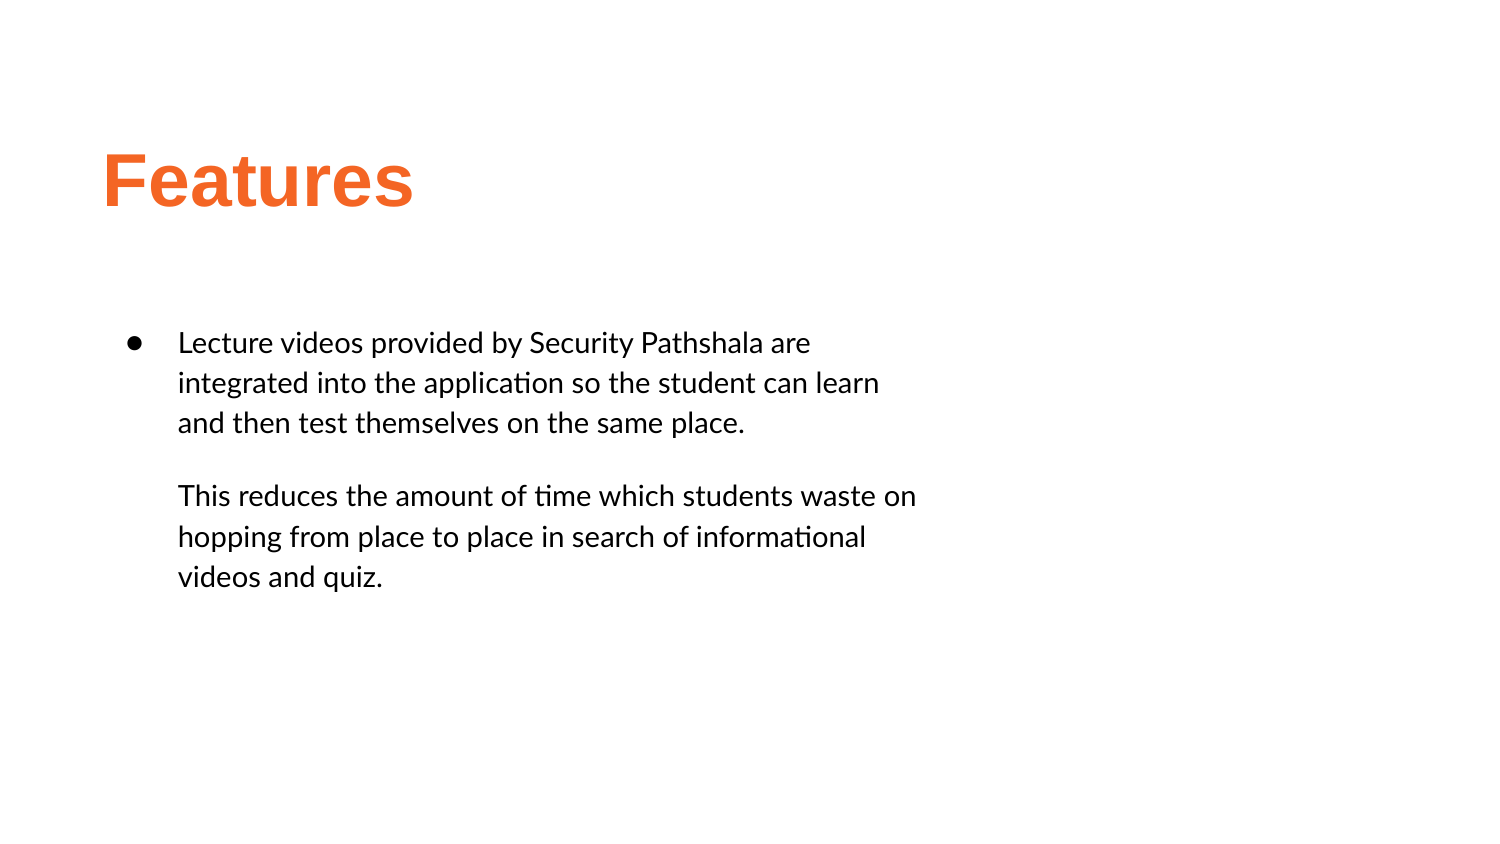

Features
Lecture videos provided by Security Pathshala are integrated into the application so the student can learn and then test themselves on the same place.
This reduces the amount of time which students waste on hopping from place to place in search of informational videos and quiz.